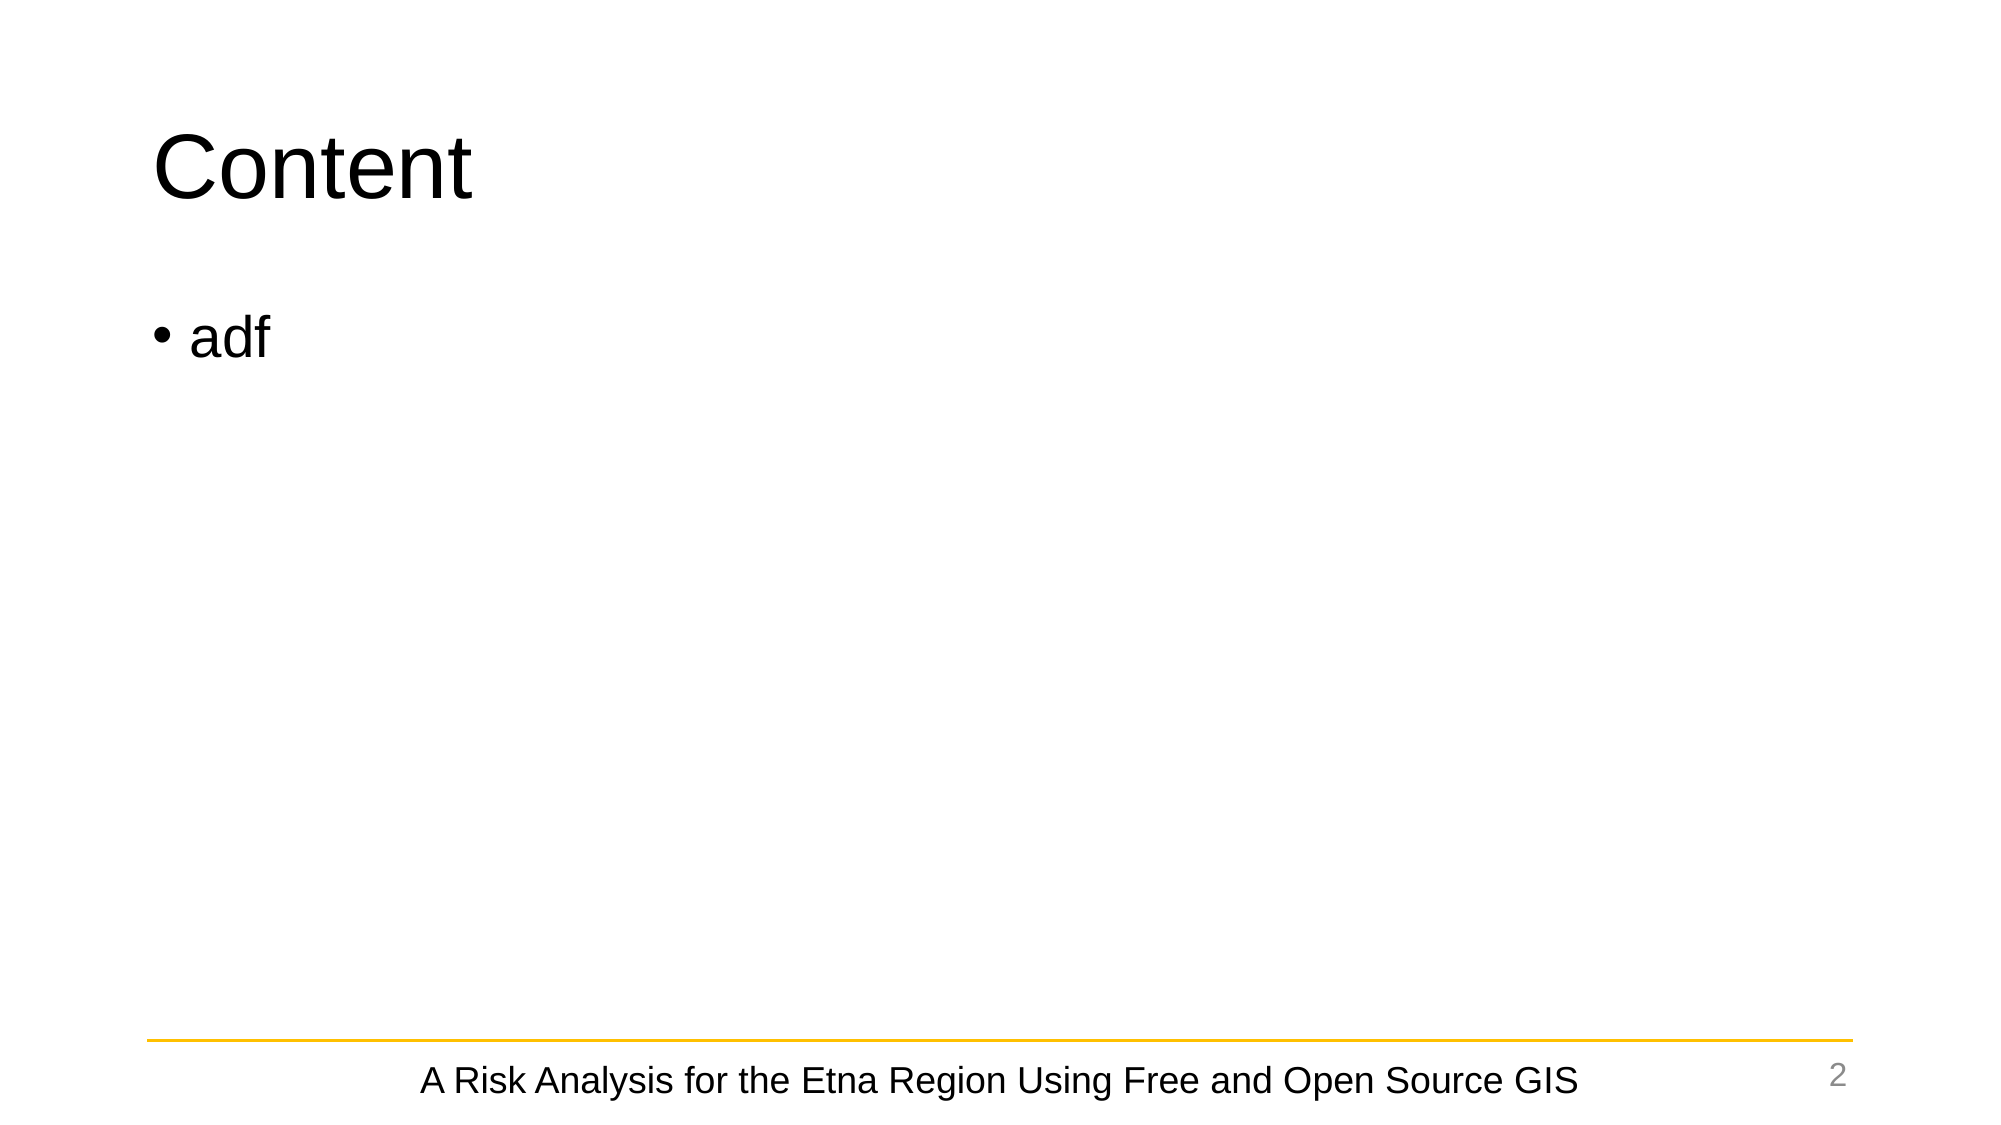

# Content
adf
2
A Risk Analysis for the Etna Region Using Free and Open Source GIS